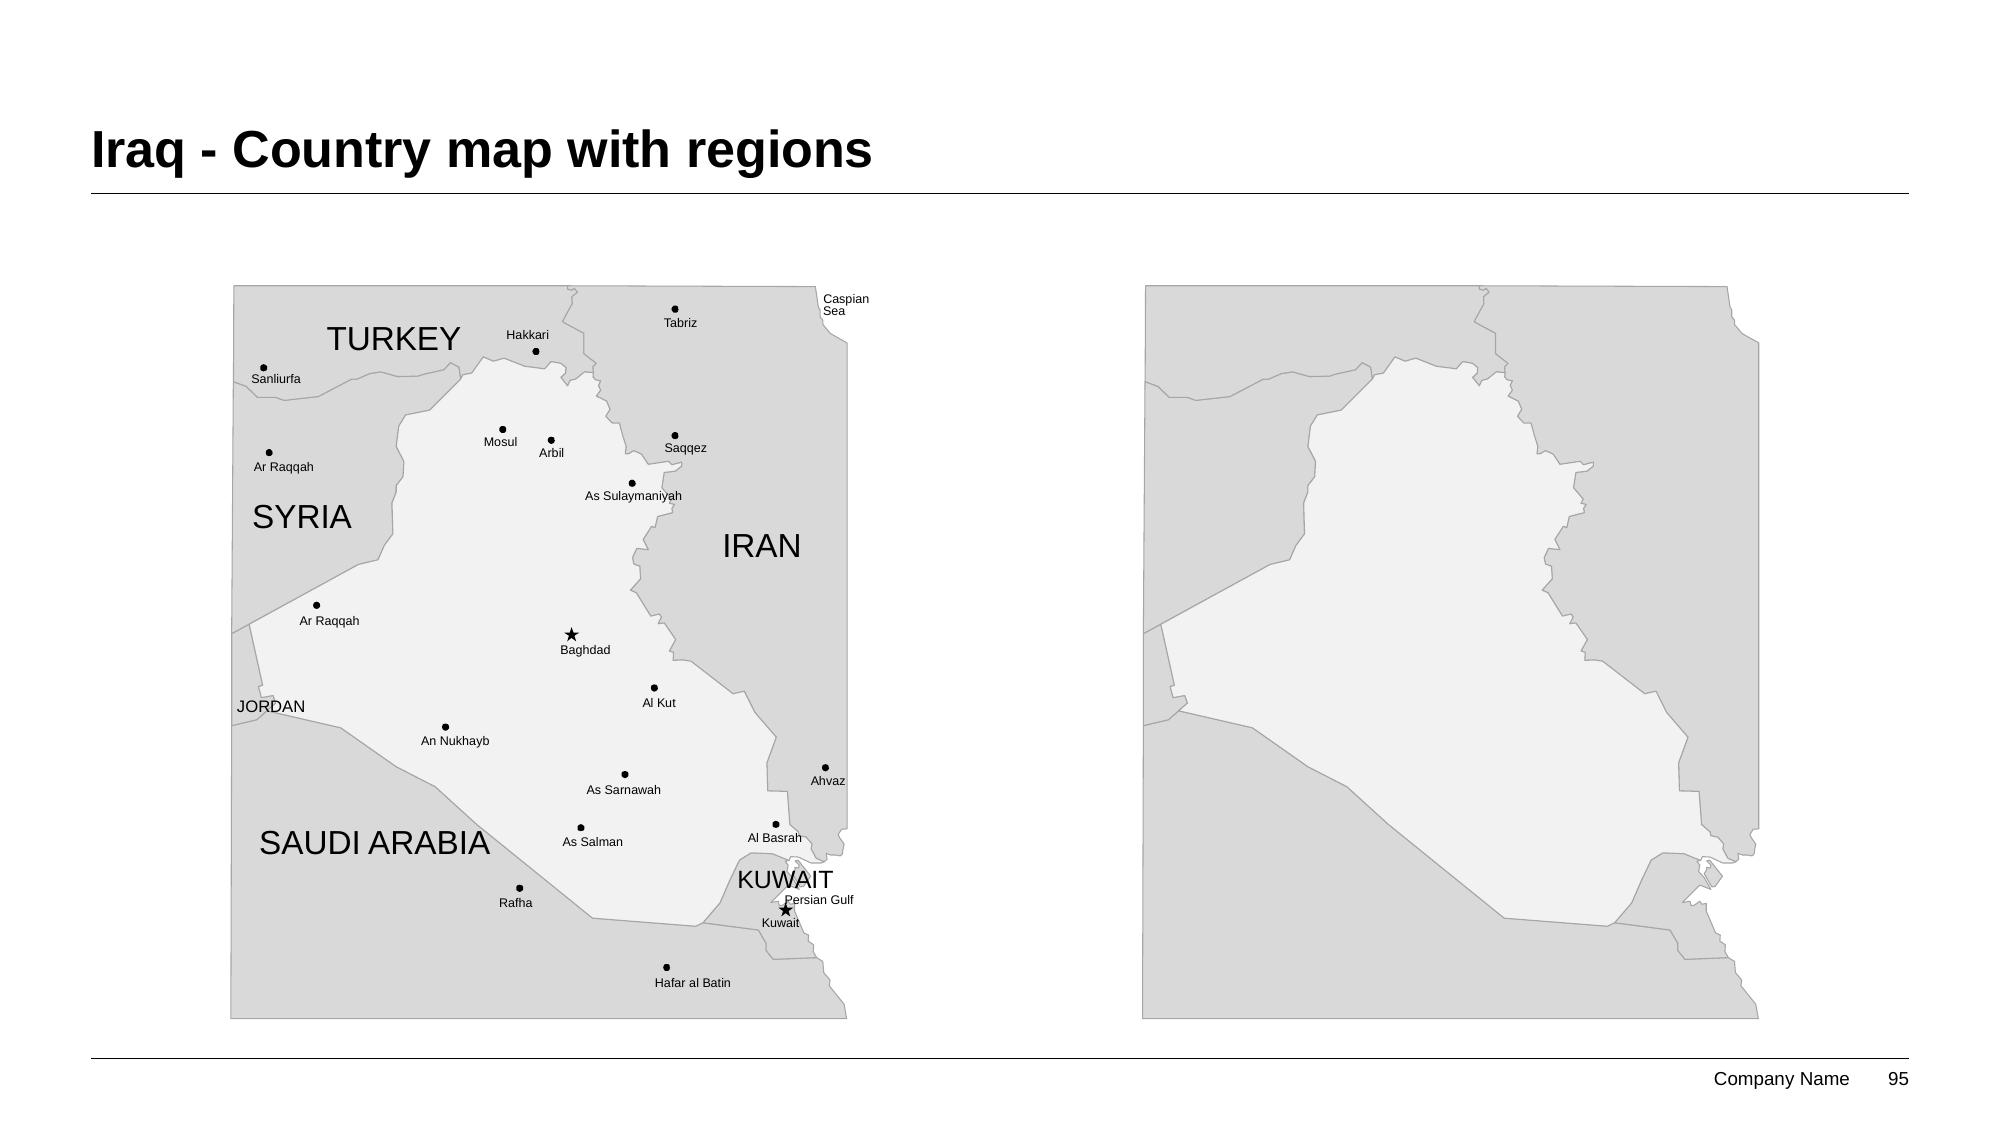

# Iraq - Country map with regions

Caspian
Sea

Tabriz
TURKEY
Hakkari

Sanliurfa

Mosul

Saqqez
Arbil

Ar Raqqah

As Sulaymaniyah
SYRIA
IRAN

Ar Raqqah

Baghdad

JORDAN
Al Kut

An Nukhayb

Ahvaz
As Sarnawah

SAUDI ARABIA

Al Basrah
As Salman
KUWAIT

Persian Gulf
Rafha

Kuwait

Hafar al Batin